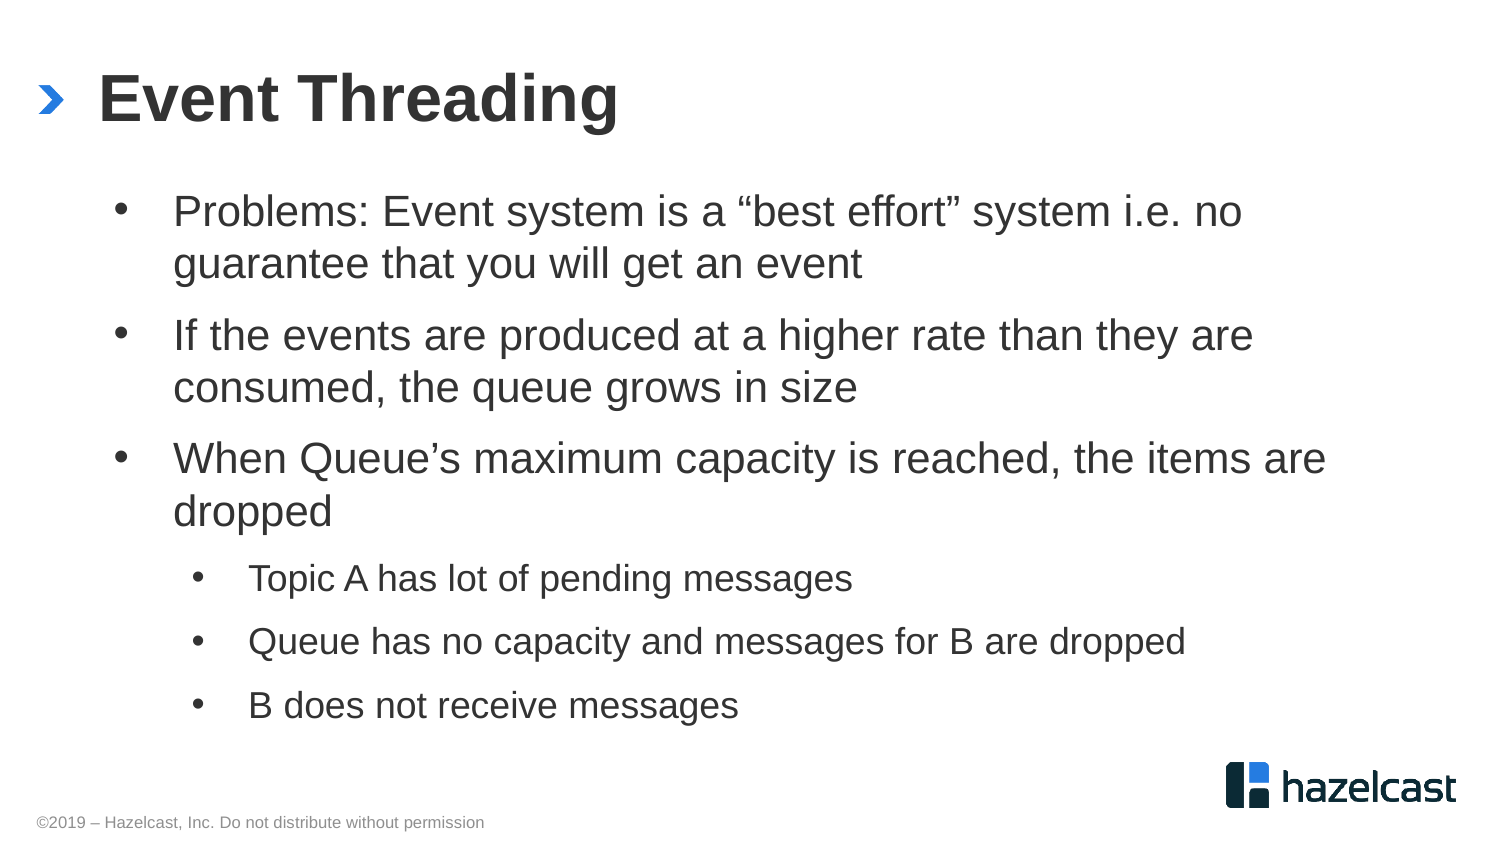

# Event Threading
Problems: Event system is a “best effort” system i.e. no guarantee that you will get an event
If the events are produced at a higher rate than they are consumed, the queue grows in size
When Queue’s maximum capacity is reached, the items are dropped
Topic A has lot of pending messages
Queue has no capacity and messages for B are dropped
B does not receive messages

©2019 – Hazelcast, Inc. Do not distribute without permission